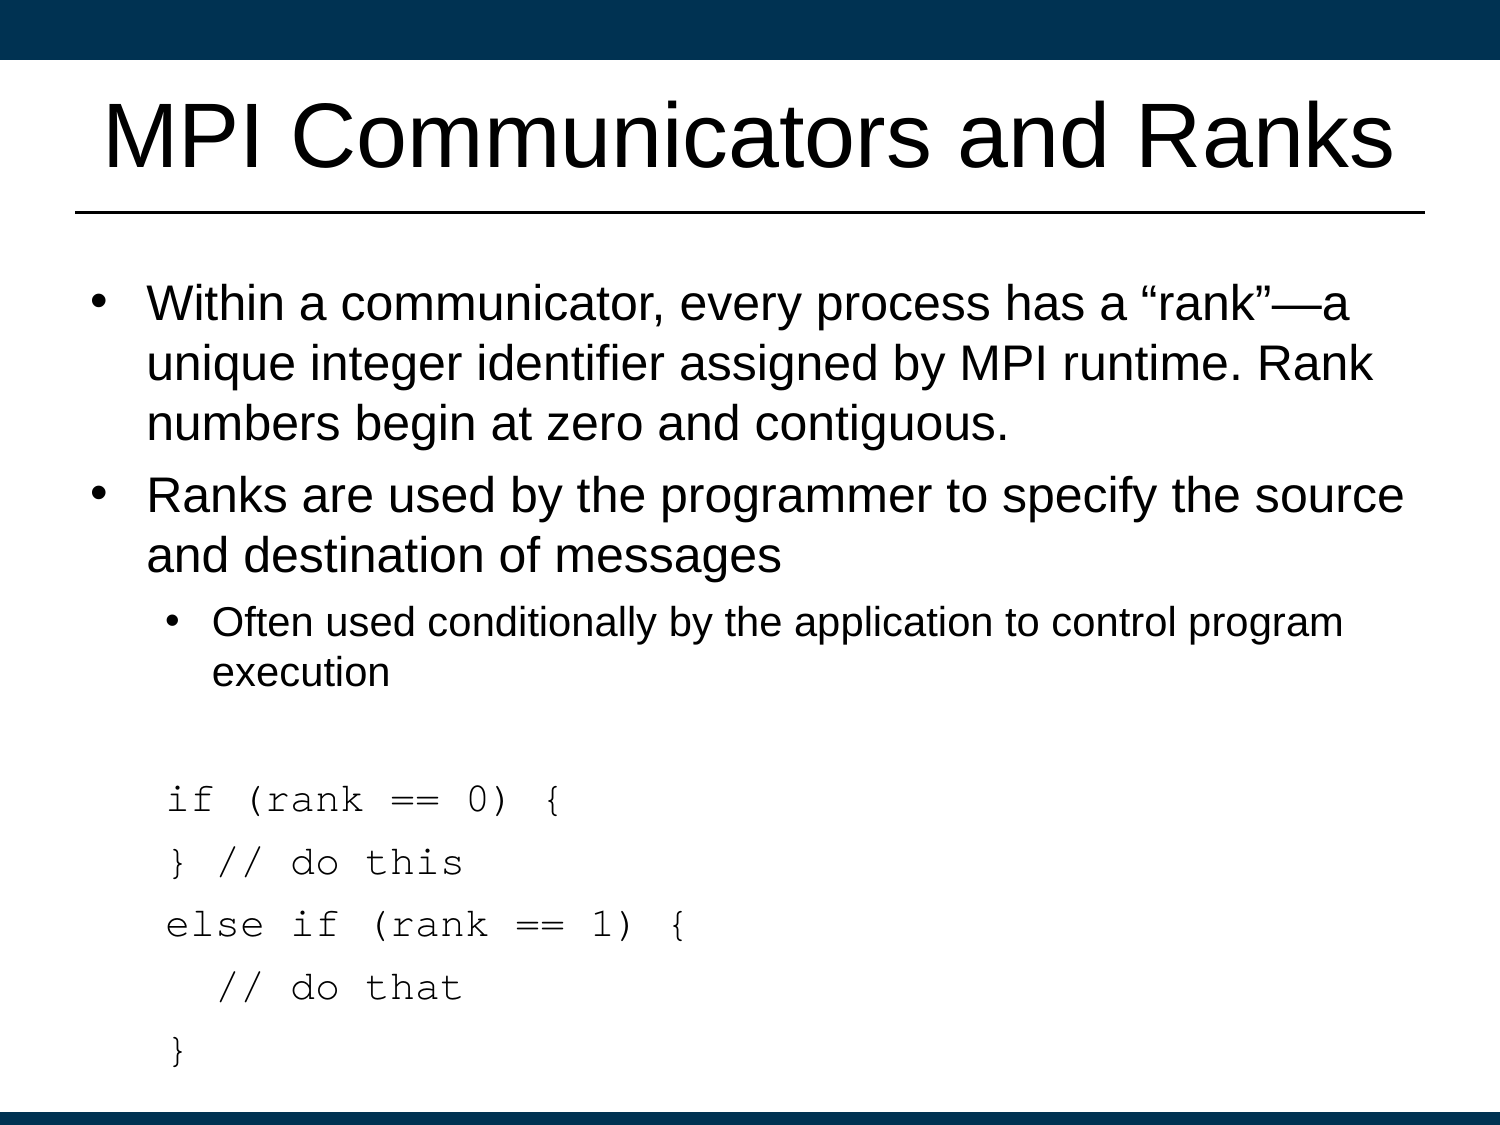

# MPI Communicators and Ranks
Within a communicator, every process has a “rank”—a unique integer identifier assigned by MPI runtime. Rank numbers begin at zero and contiguous.
Ranks are used by the programmer to specify the source and destination of messages
Often used conditionally by the application to control program execution

if (rank == 0) {
} // do this
else if (rank == 1) {
  // do that
}